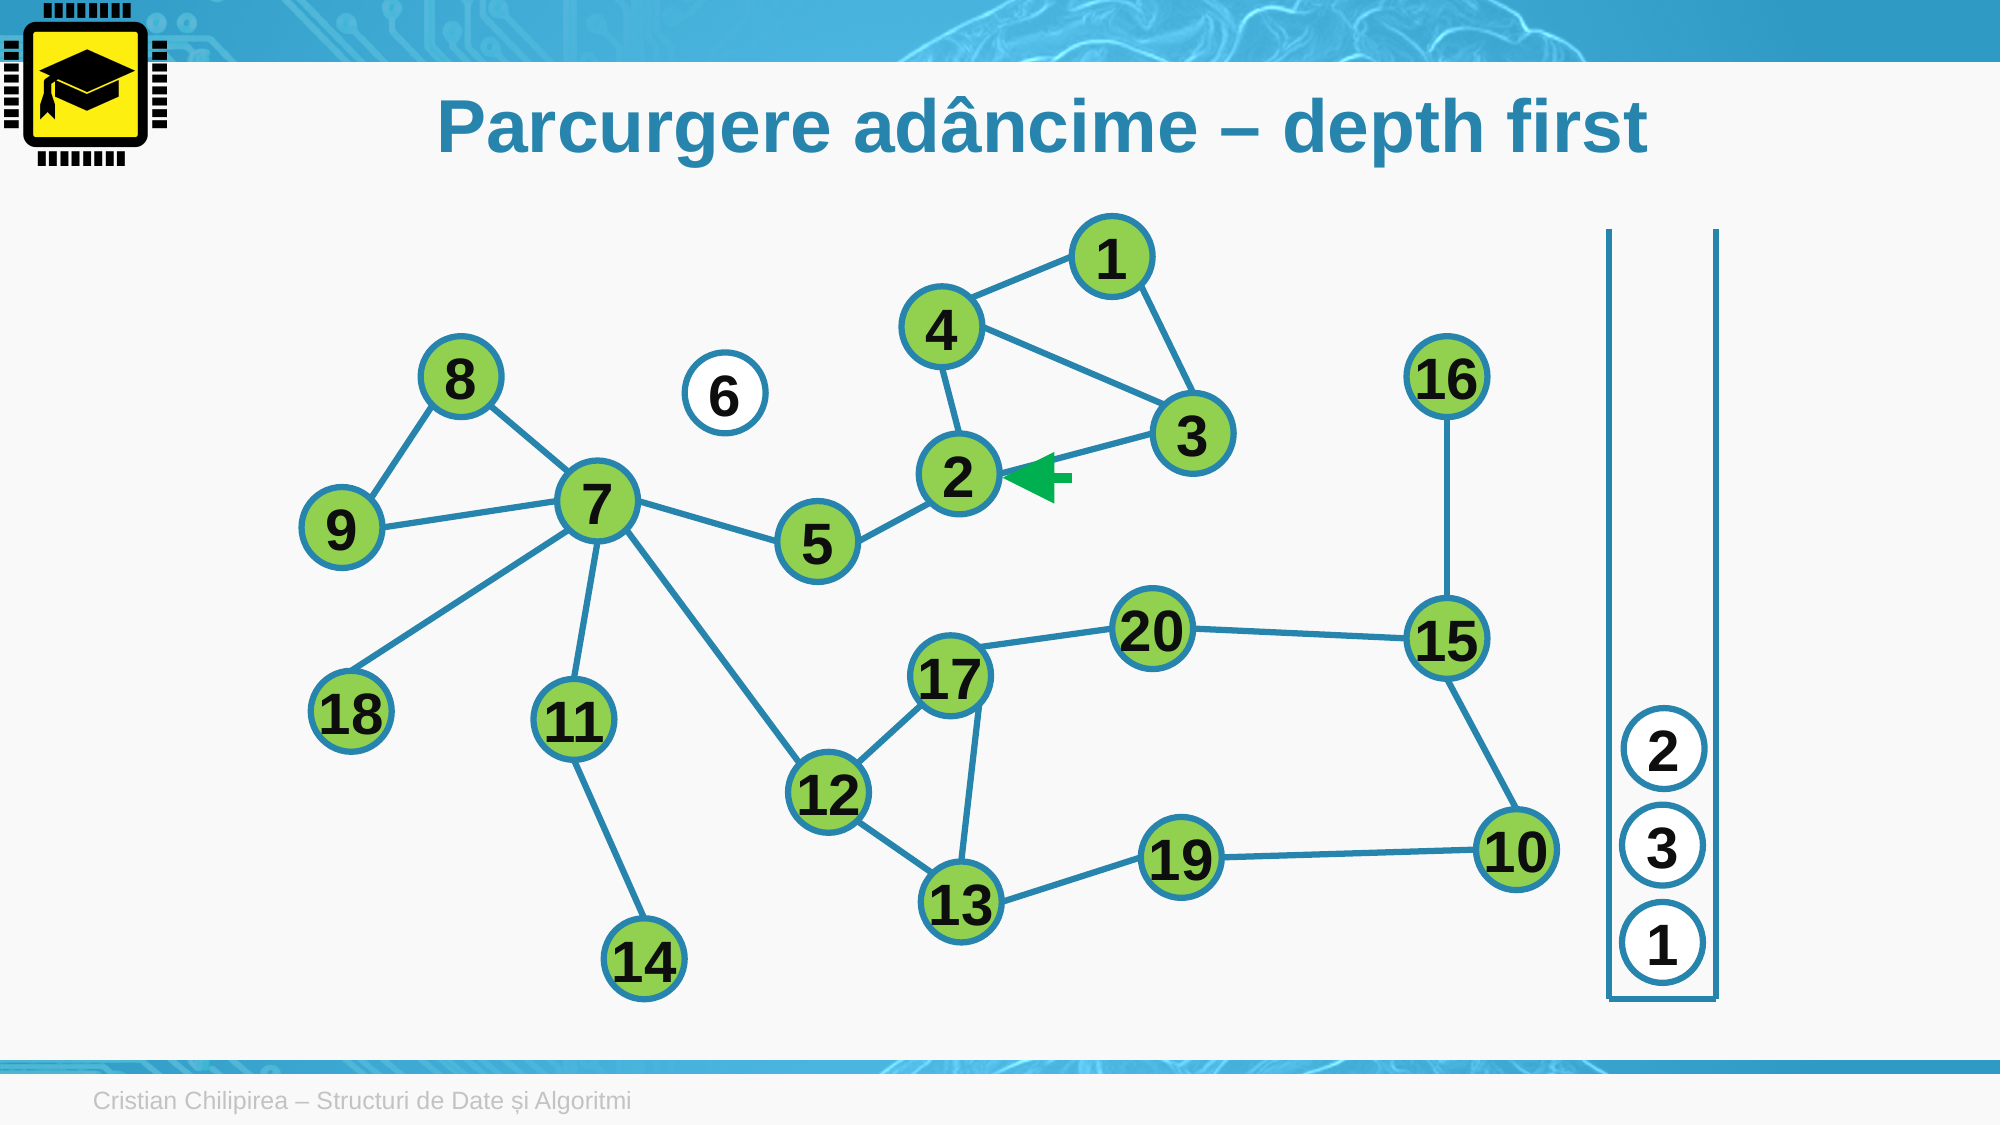

# Parcurgere adâncime – depth first
1
4
8
16
6
3
2
7
9
5
20
15
17
18
11
2
12
3
10
19
13
1
14
Cristian Chilipirea – Structuri de Date și Algoritmi